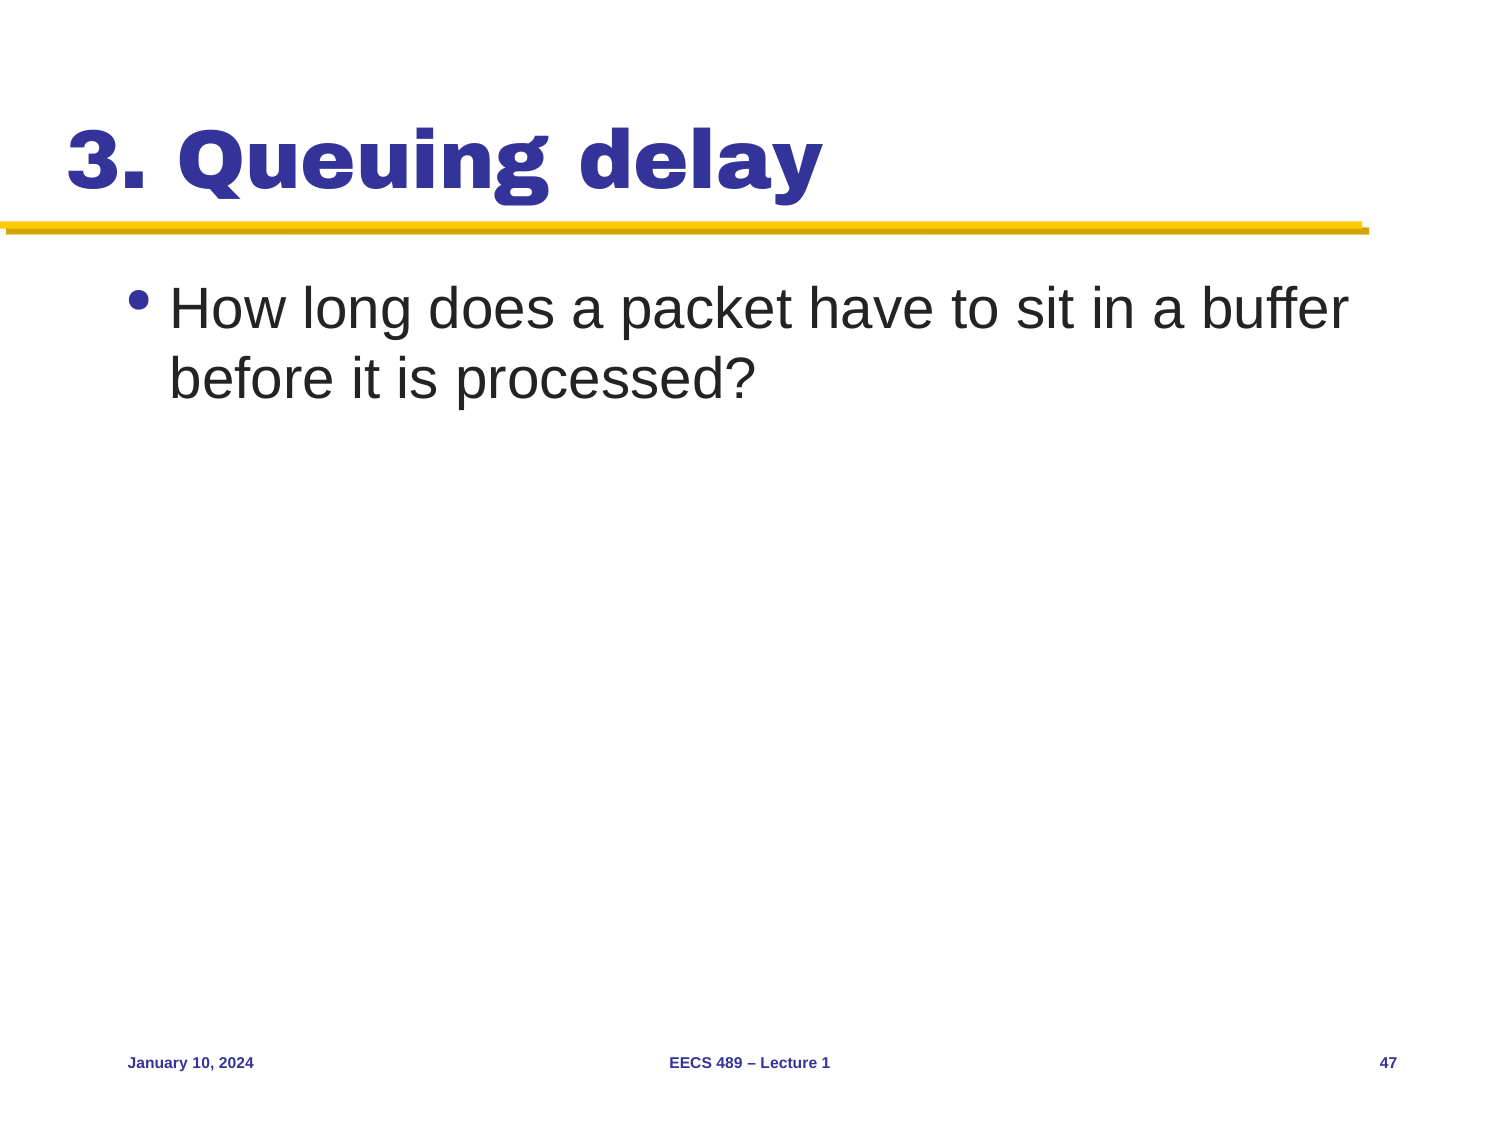

# 3. Queuing delay
How long does a packet have to sit in a buffer before it is processed?
January 10, 2024
EECS 489 – Lecture 1
47